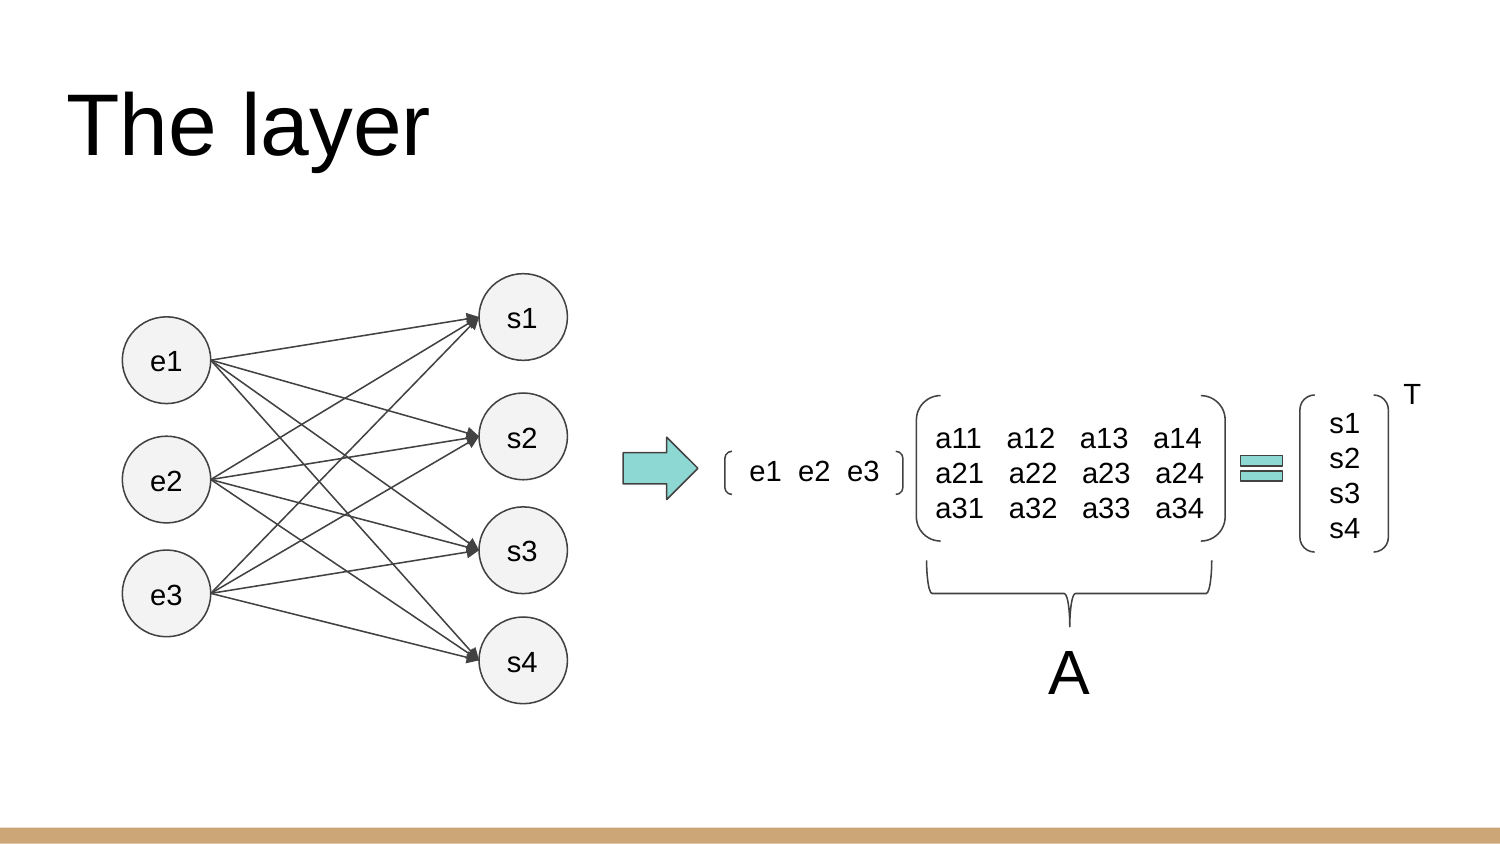

# The layer
s1
e1
T
s1
s2
s3
s4
s2

a11   a12   a13   a14
a21   a22   a23   a24
a31   a32   a33   a34
e2

e1  e2  e3

s3
e3
A
s4